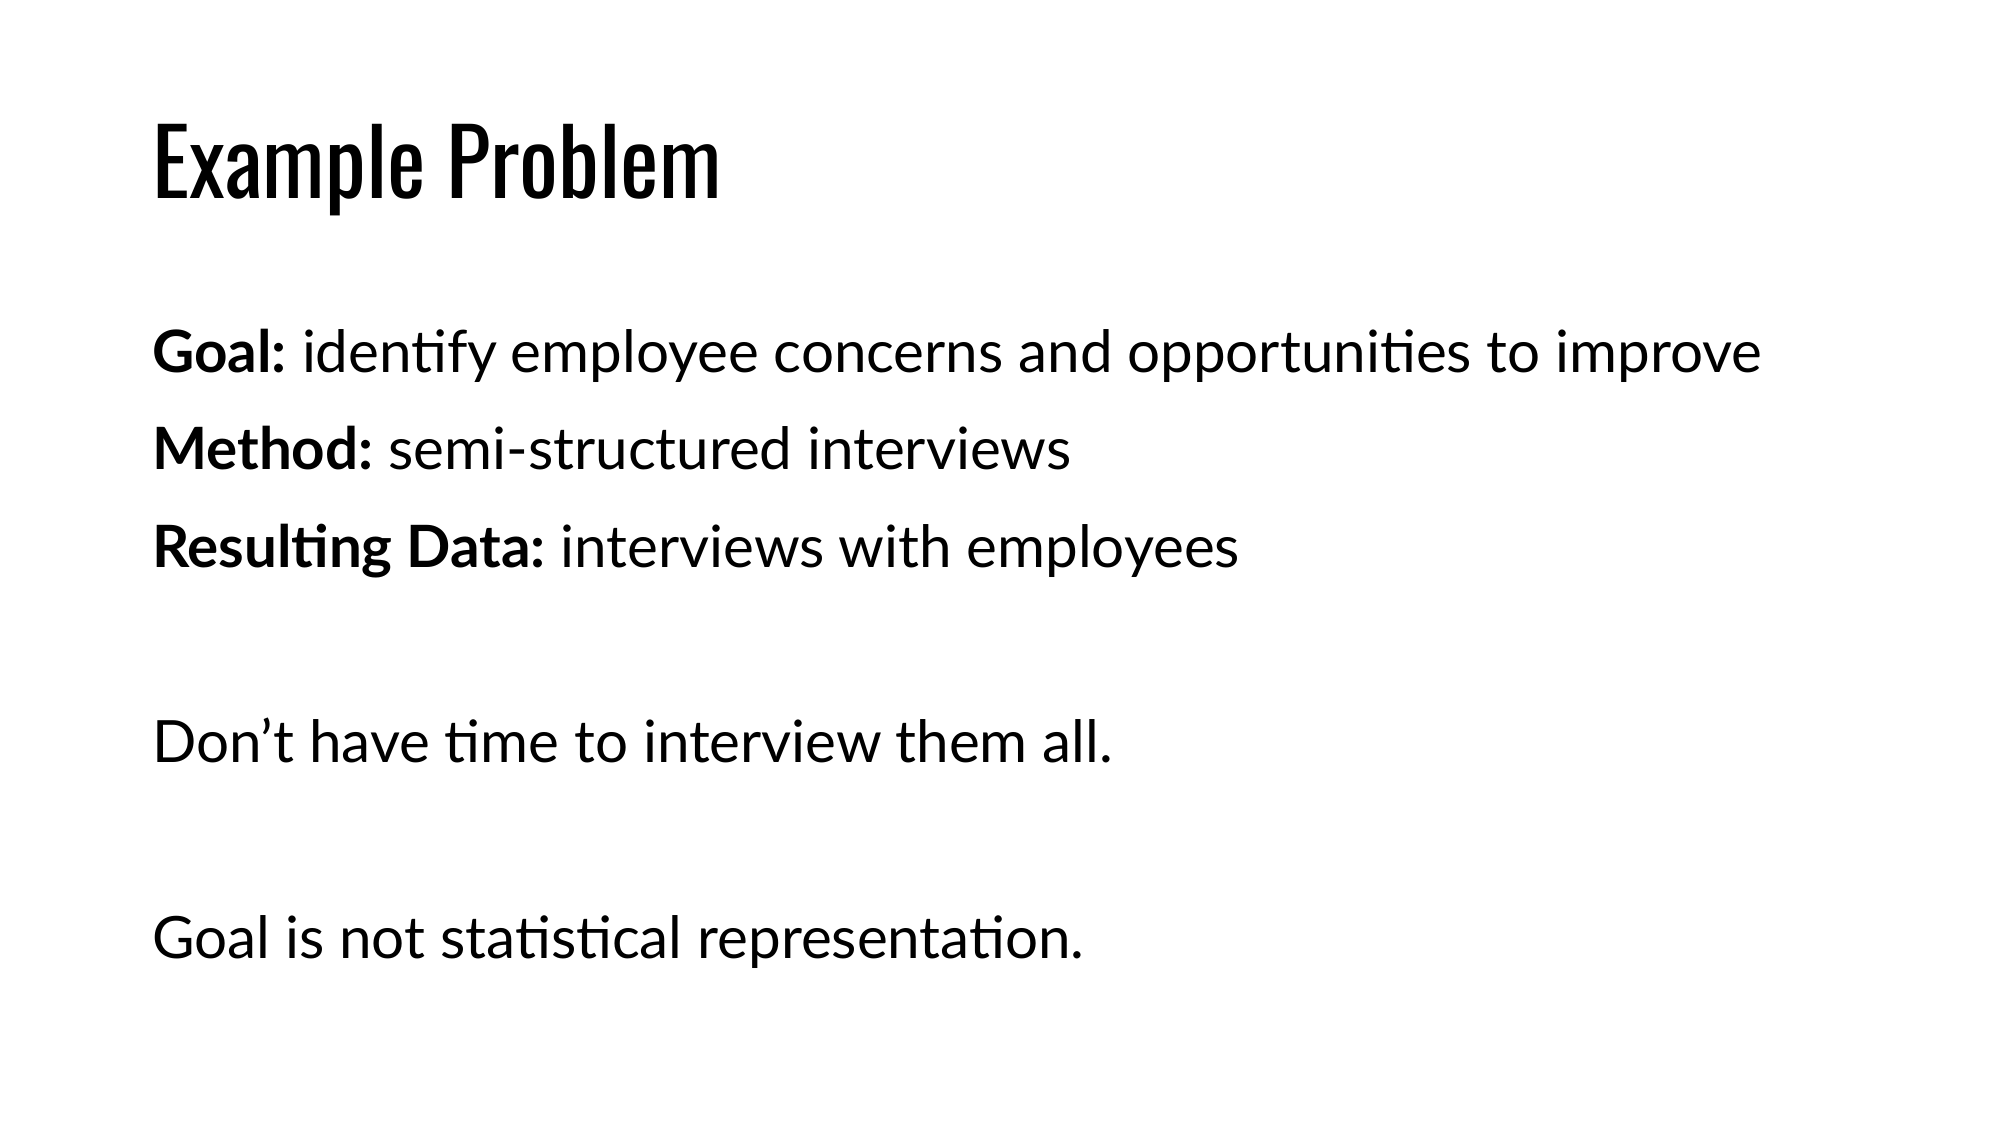

# Example Problem
Goal: identify employee concerns and opportunities to improve
Method: semi-structured interviews
Resulting Data: interviews with employees

Don’t have time to interview them all.

Goal is not statistical representation.